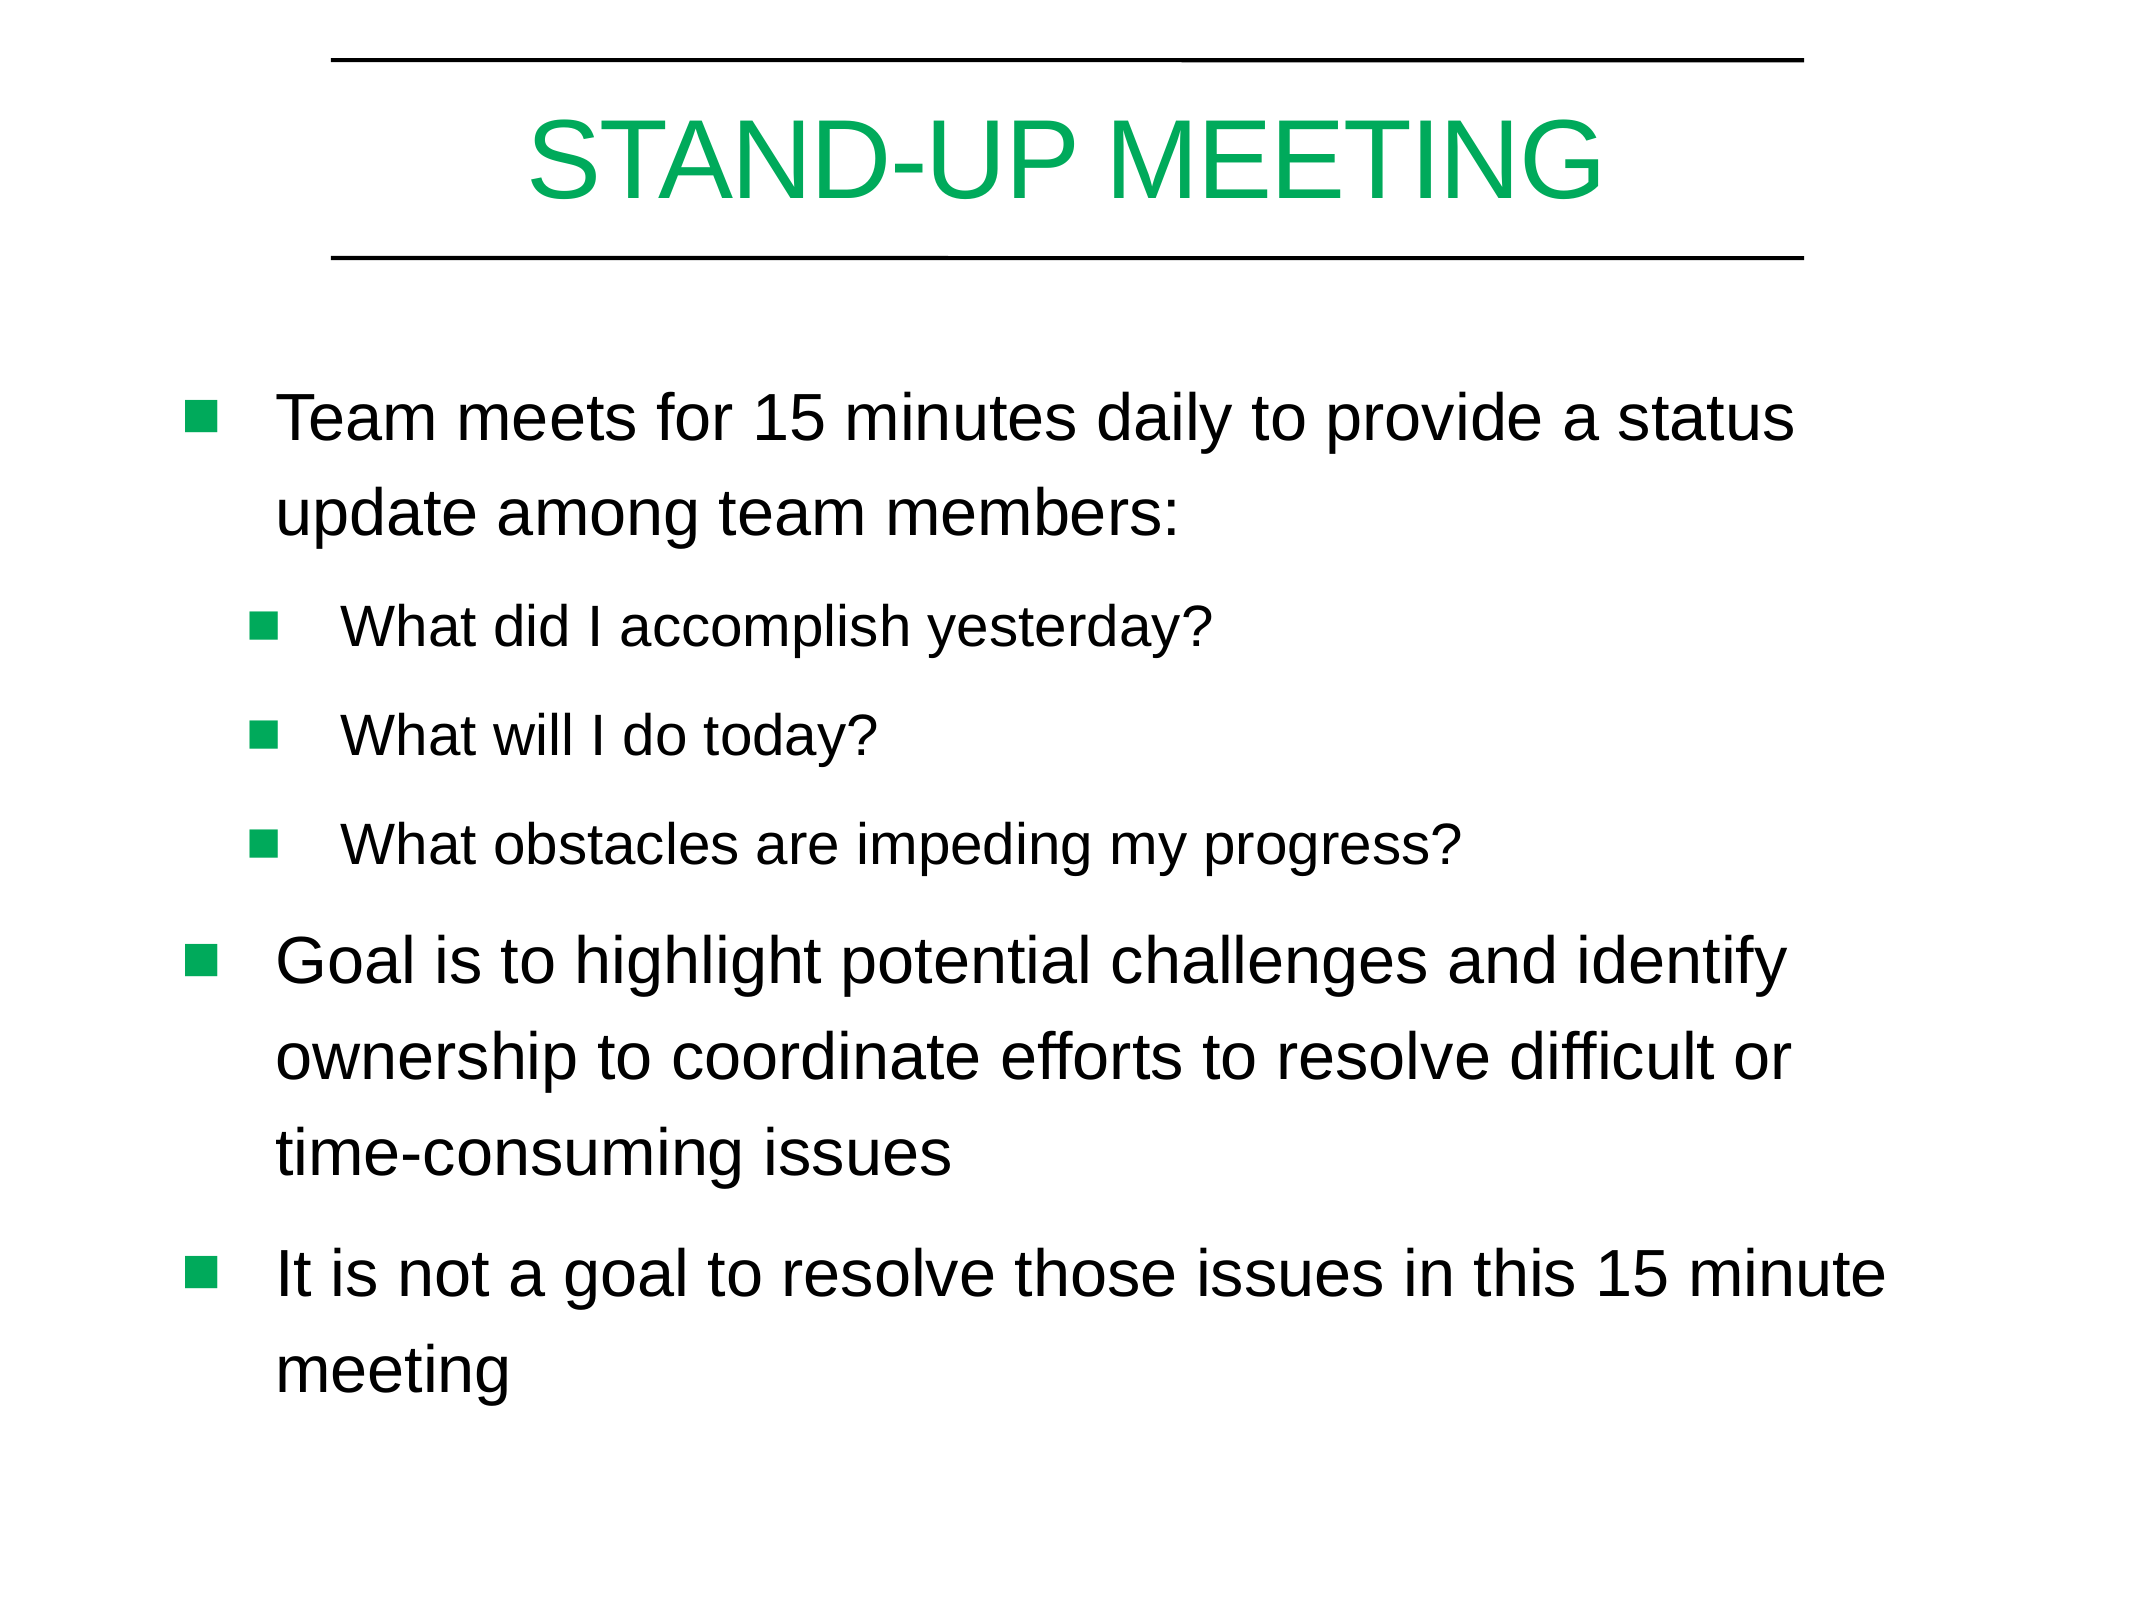

# Stand-up meeting
Team meets for 15 minutes daily to provide a status update among team members:
What did I accomplish yesterday?
What will I do today?
What obstacles are impeding my progress?
Goal is to highlight potential challenges and identify ownership to coordinate efforts to resolve difficult or time-consuming issues
It is not a goal to resolve those issues in this 15 minute meeting